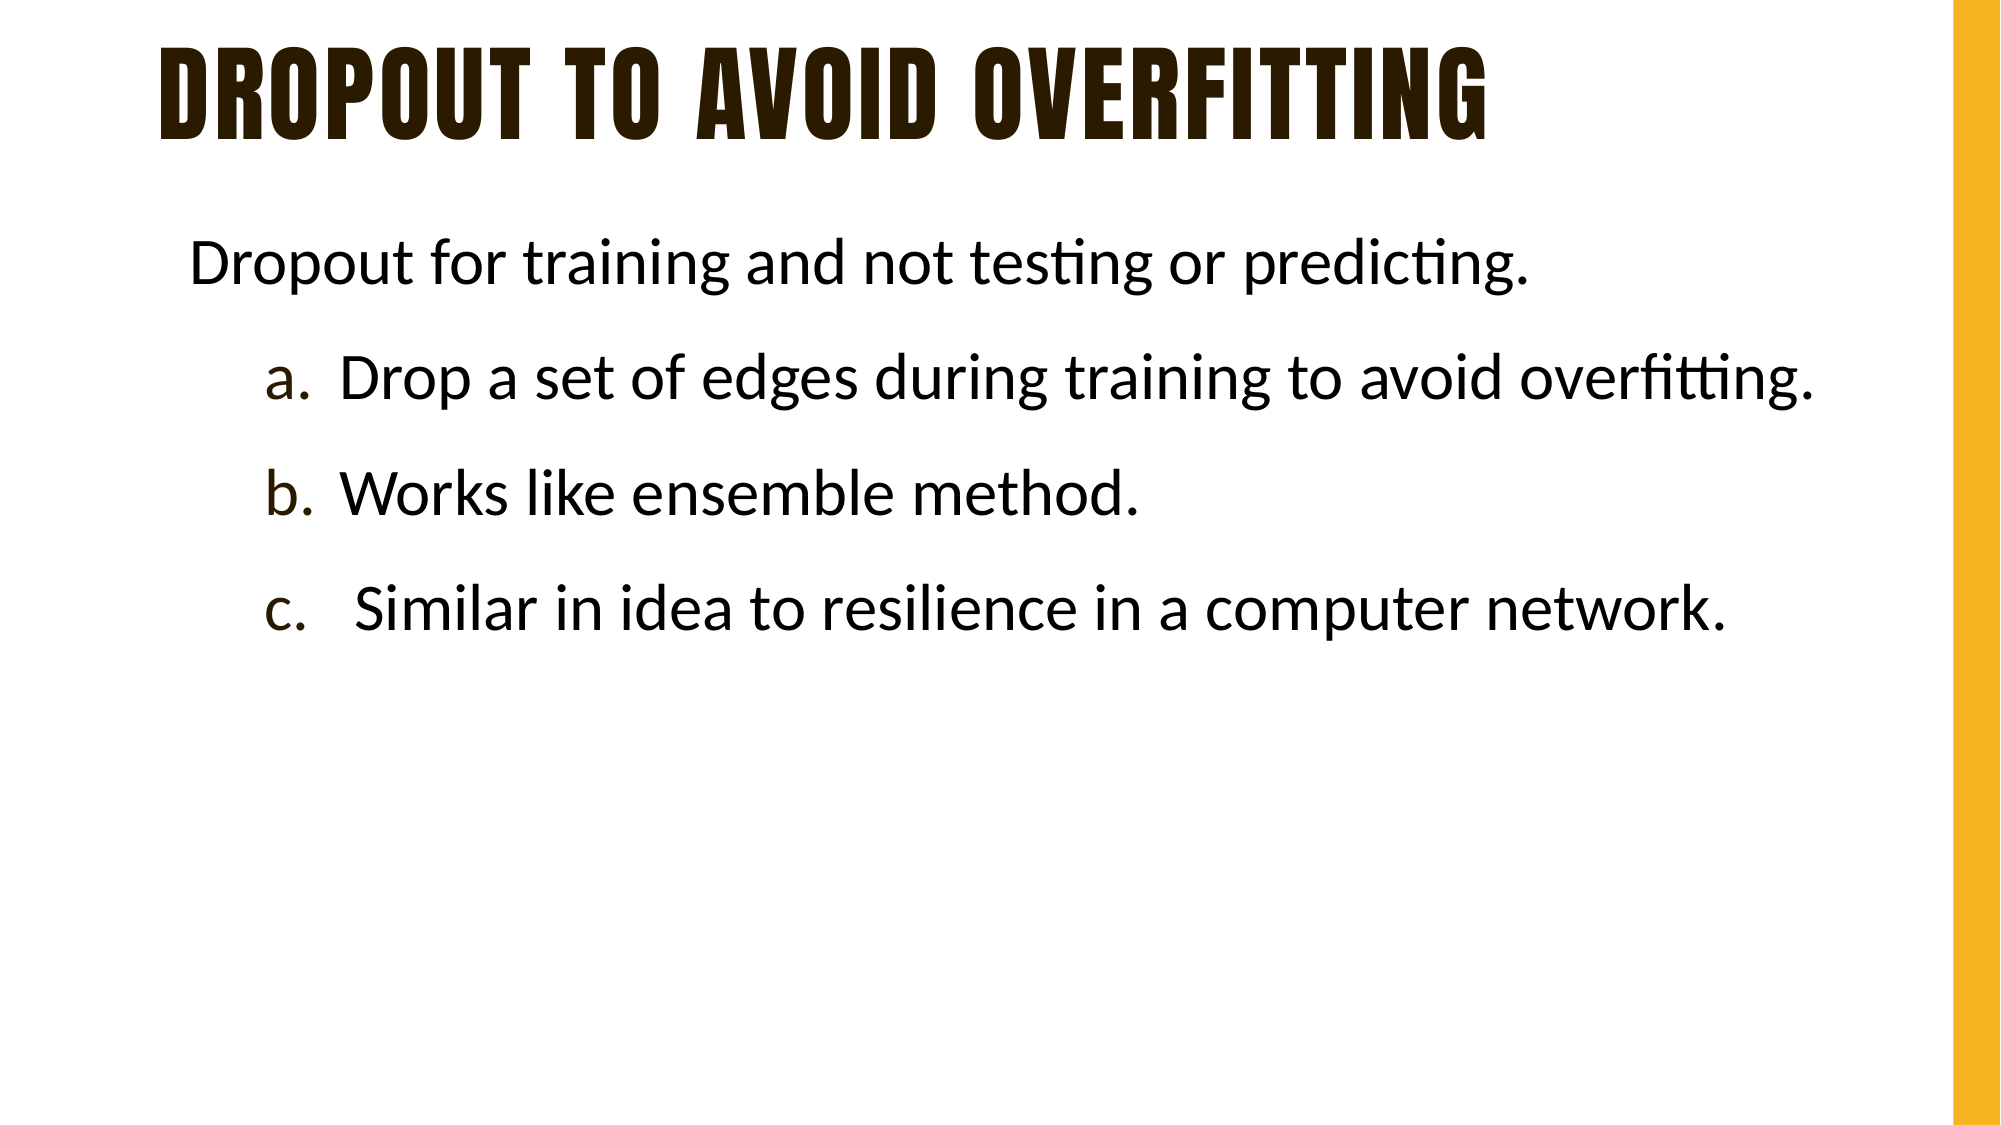

# Dropout to avoid overfitting
Dropout for training and not testing or predicting.
Drop a set of edges during training to avoid overfitting.
Works like ensemble method.
 Similar in idea to resilience in a computer network.